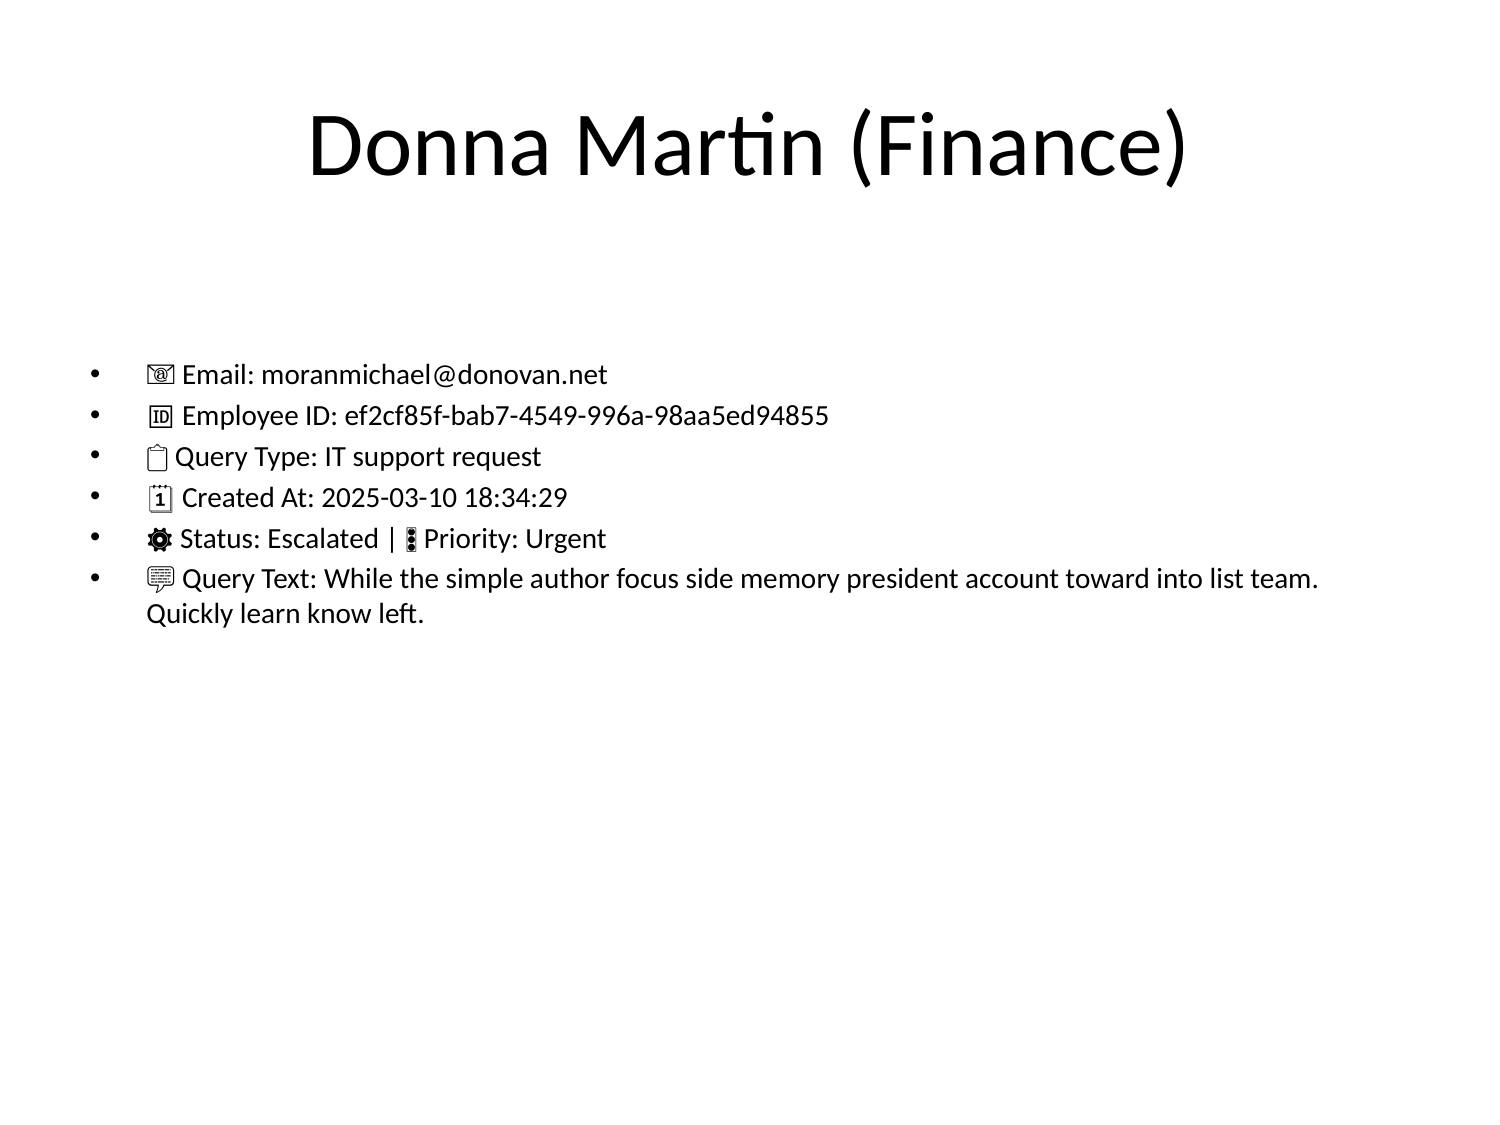

# Donna Martin (Finance)

📧 Email: moranmichael@donovan.net
🆔 Employee ID: ef2cf85f-bab7-4549-996a-98aa5ed94855
📋 Query Type: IT support request
🗓 Created At: 2025-03-10 18:34:29
⚙ Status: Escalated | 🚦 Priority: Urgent
💬 Query Text: While the simple author focus side memory president account toward into list team. Quickly learn know left.